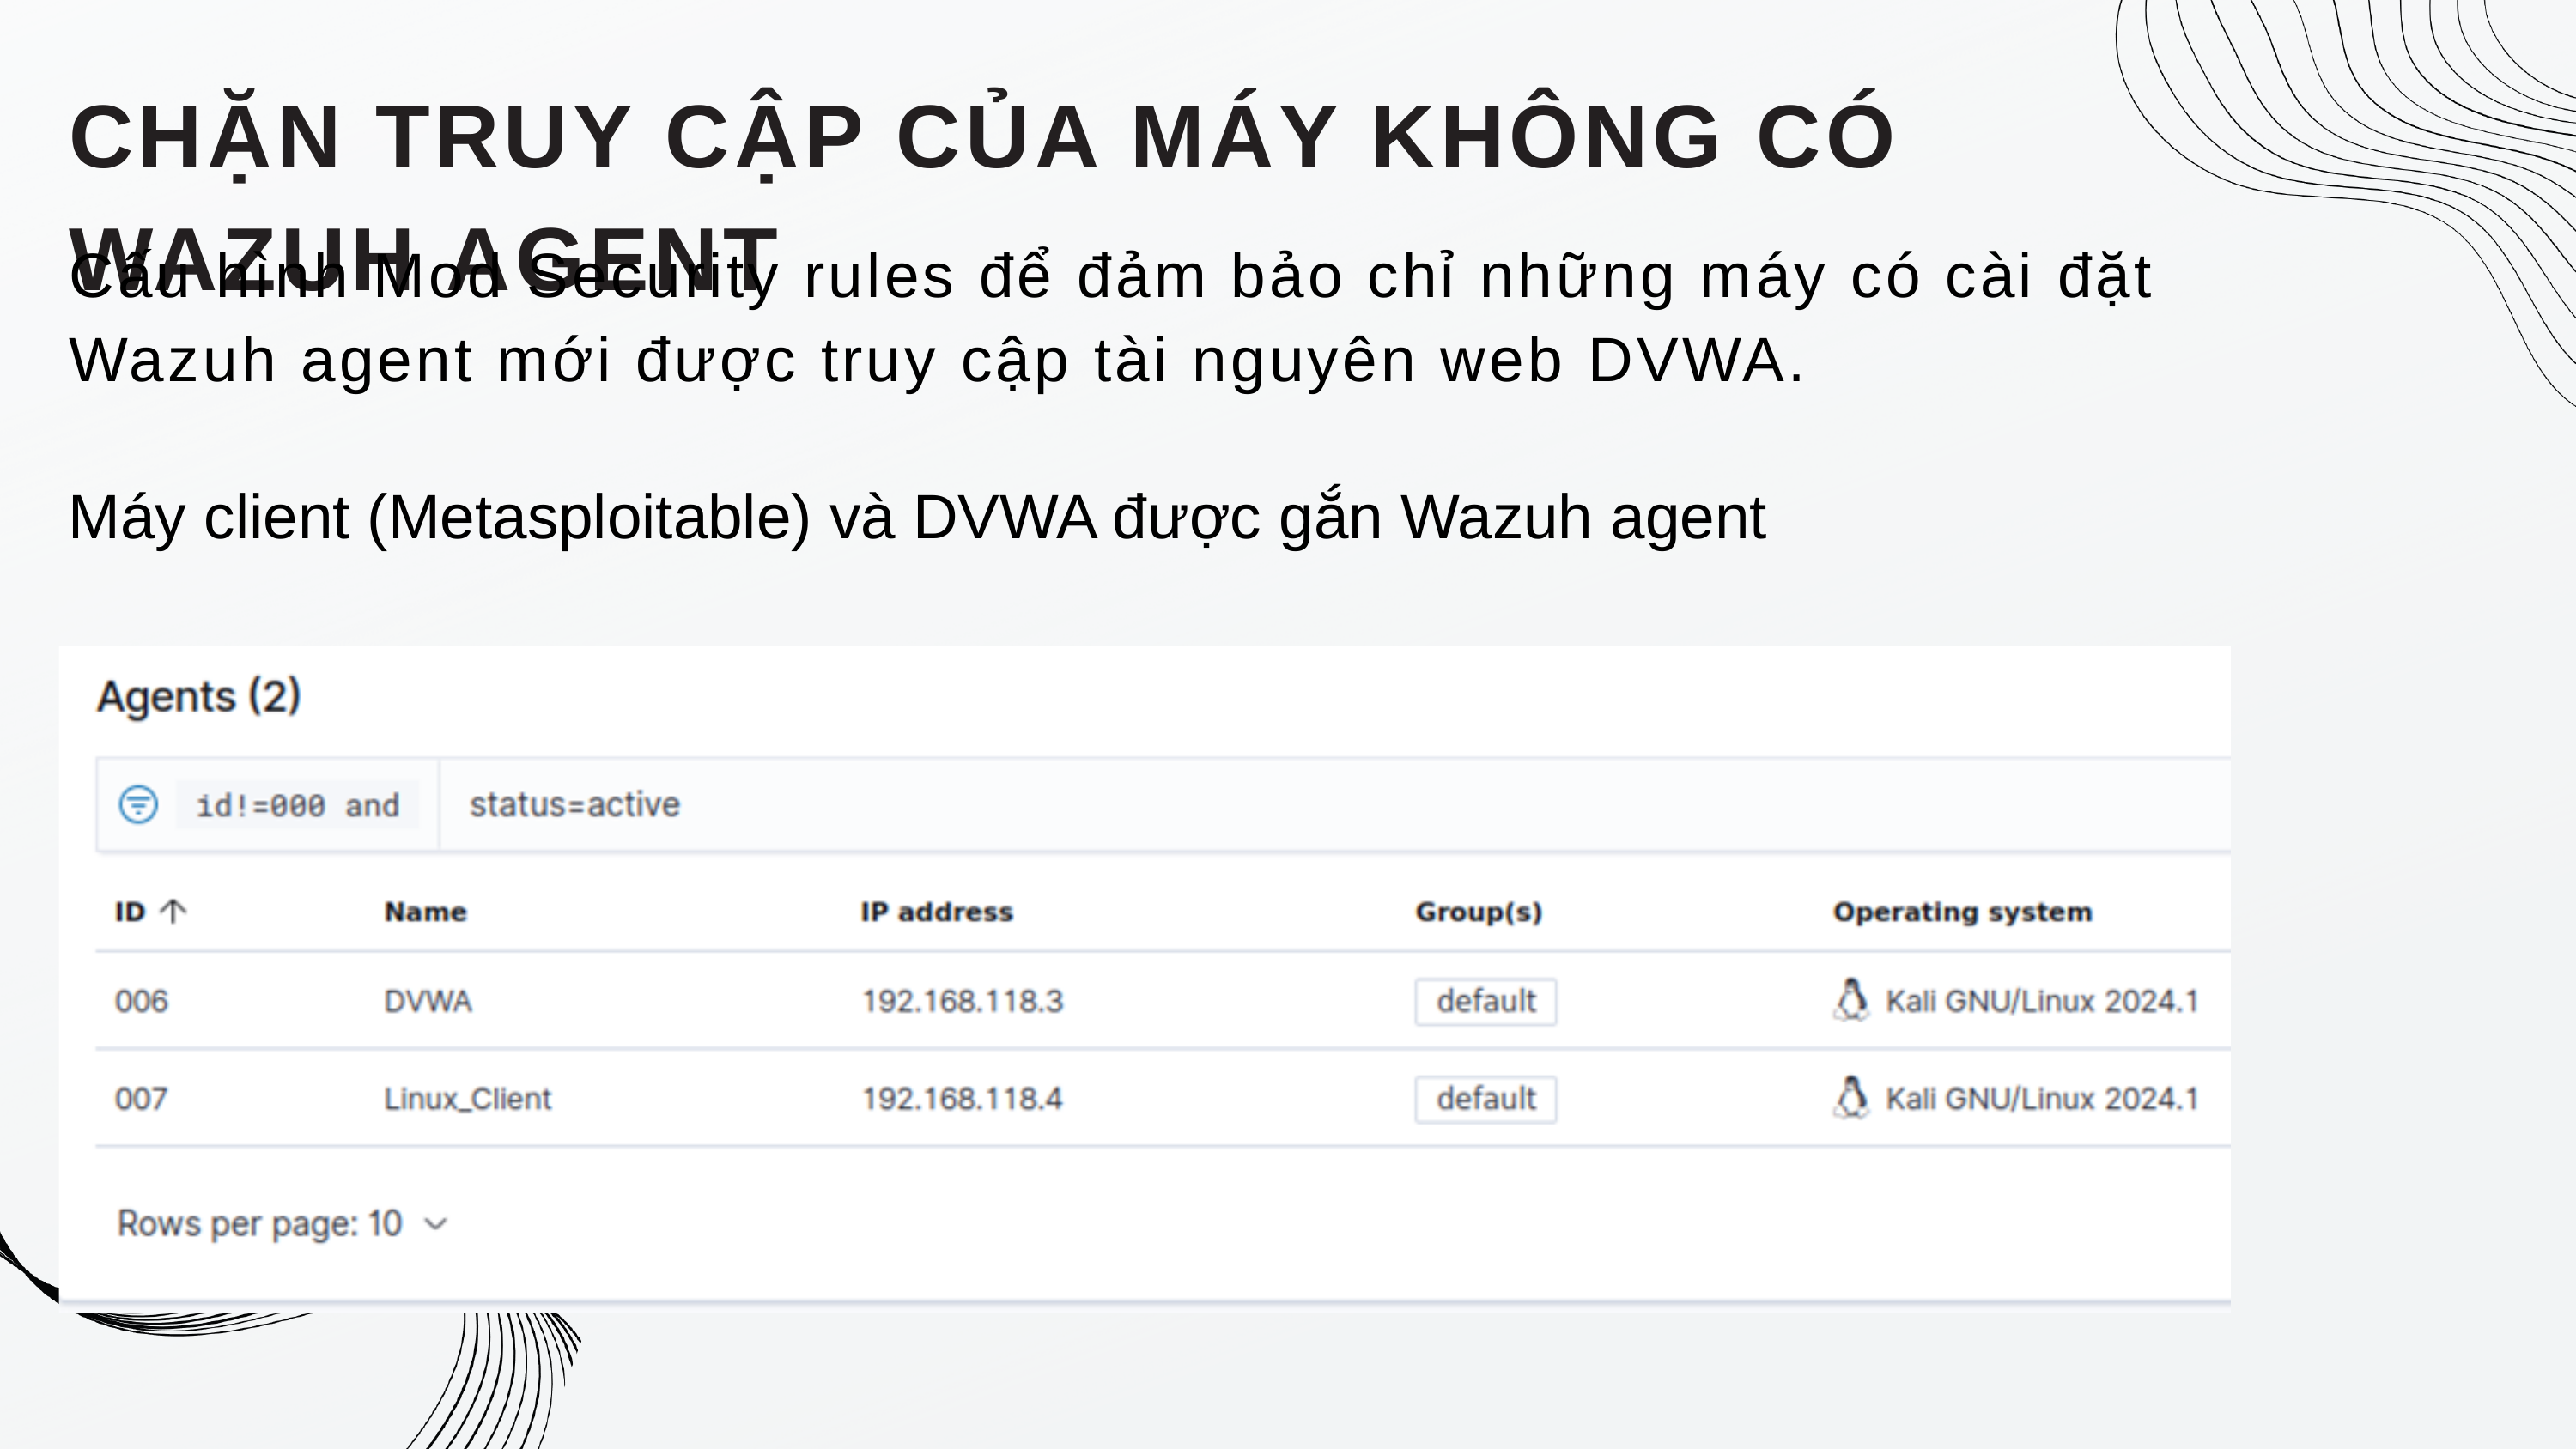

CHẶN TRUY CẬP CỦA MÁY KHÔNG CÓ WAZUH AGENT
Cấu hình Mod Security rules để đảm bảo chỉ những máy có cài đặt Wazuh agent mới được truy cập tài nguyên web DVWA.
Máy client (Metasploitable) và DVWA được gắn Wazuh agent